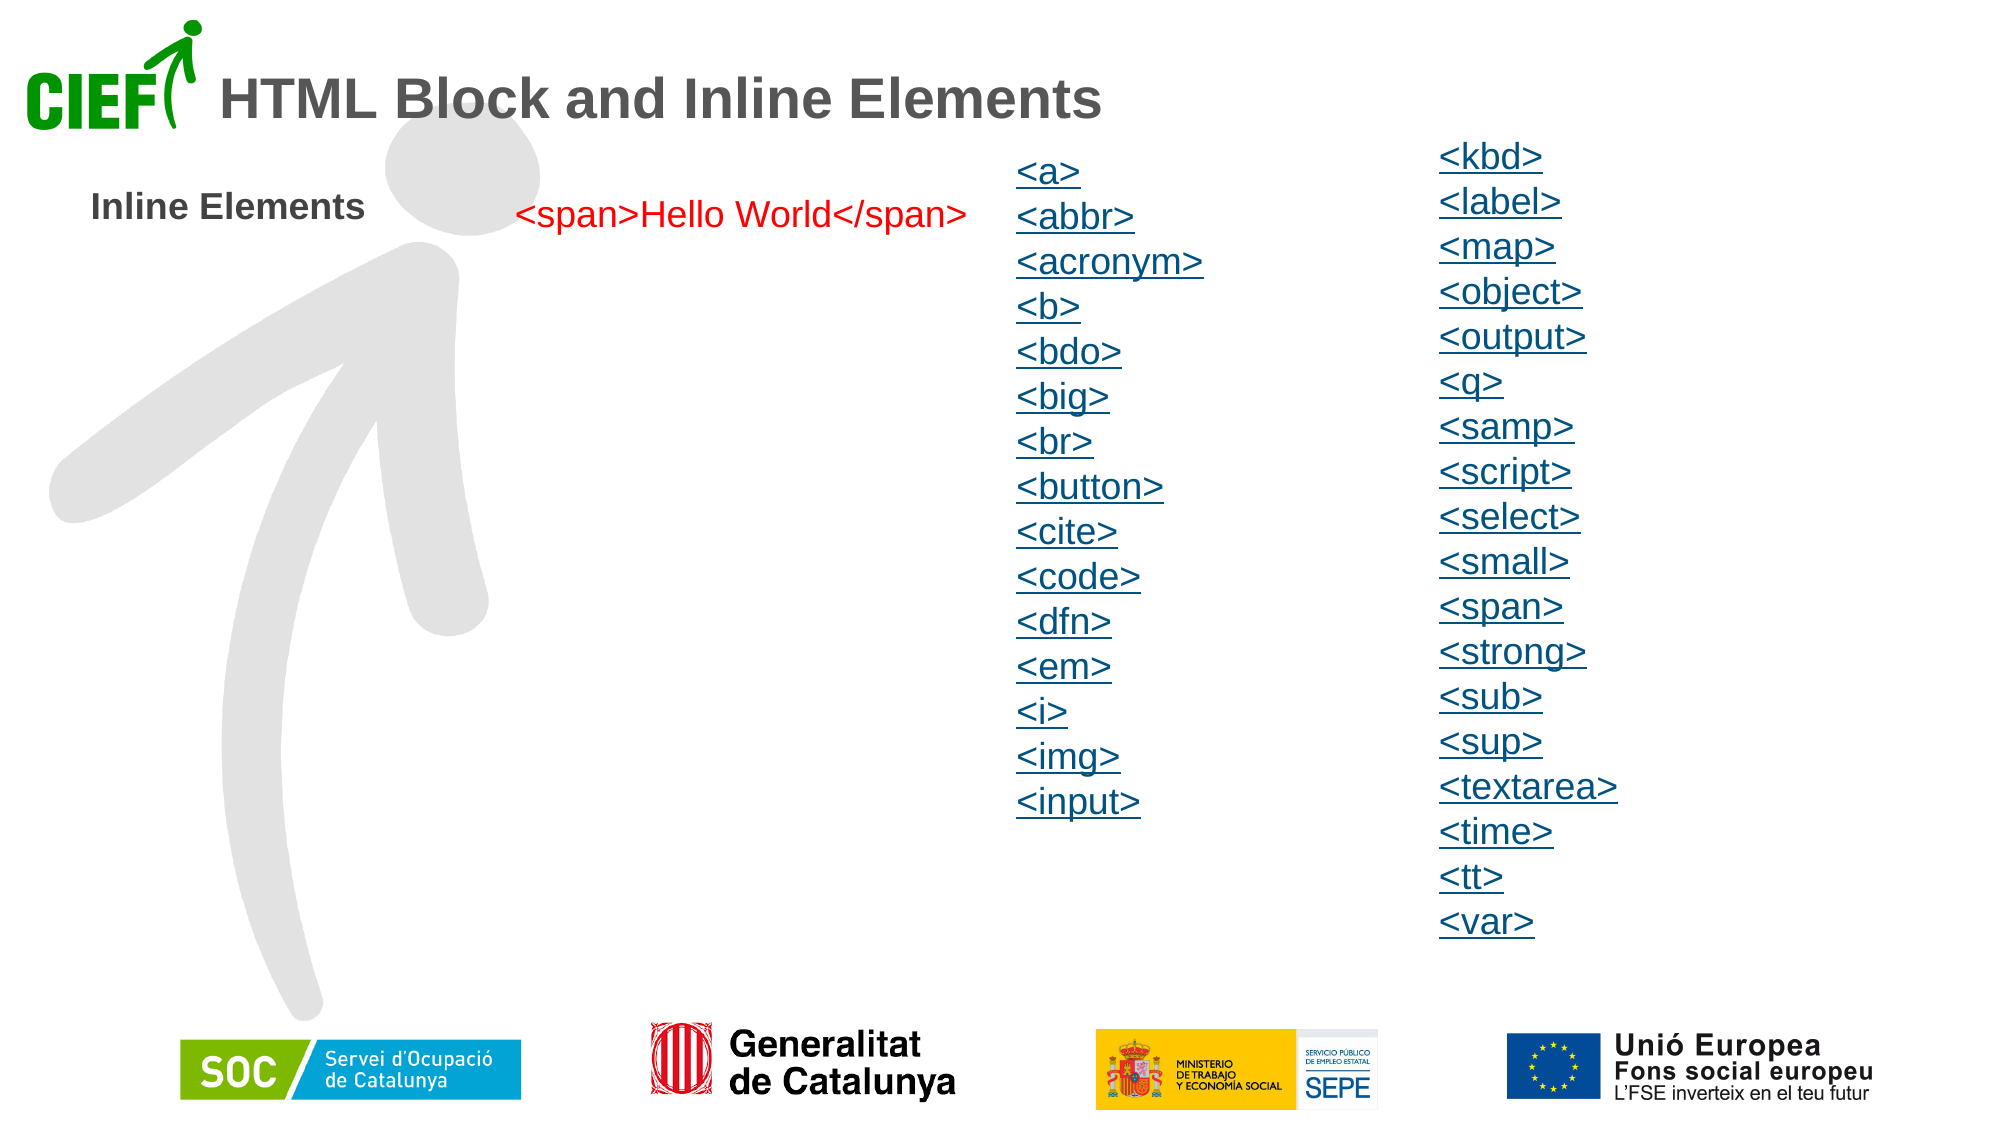

# HTML Block and Inline Elements
<kbd>
<label>
<map>
<object>
<output>
<q>
<samp>
<script>
<select>
<small>
<span>
<strong>
<sub>
<sup>
<textarea>
<time>
<tt>
<var>
<a>
<abbr>
<acronym>
<b>
<bdo>
<big>
<br>
<button>
<cite>
<code>
<dfn>
<em>
<i>
<img>
<input>
Inline Elements
<span>Hello World</span>
75